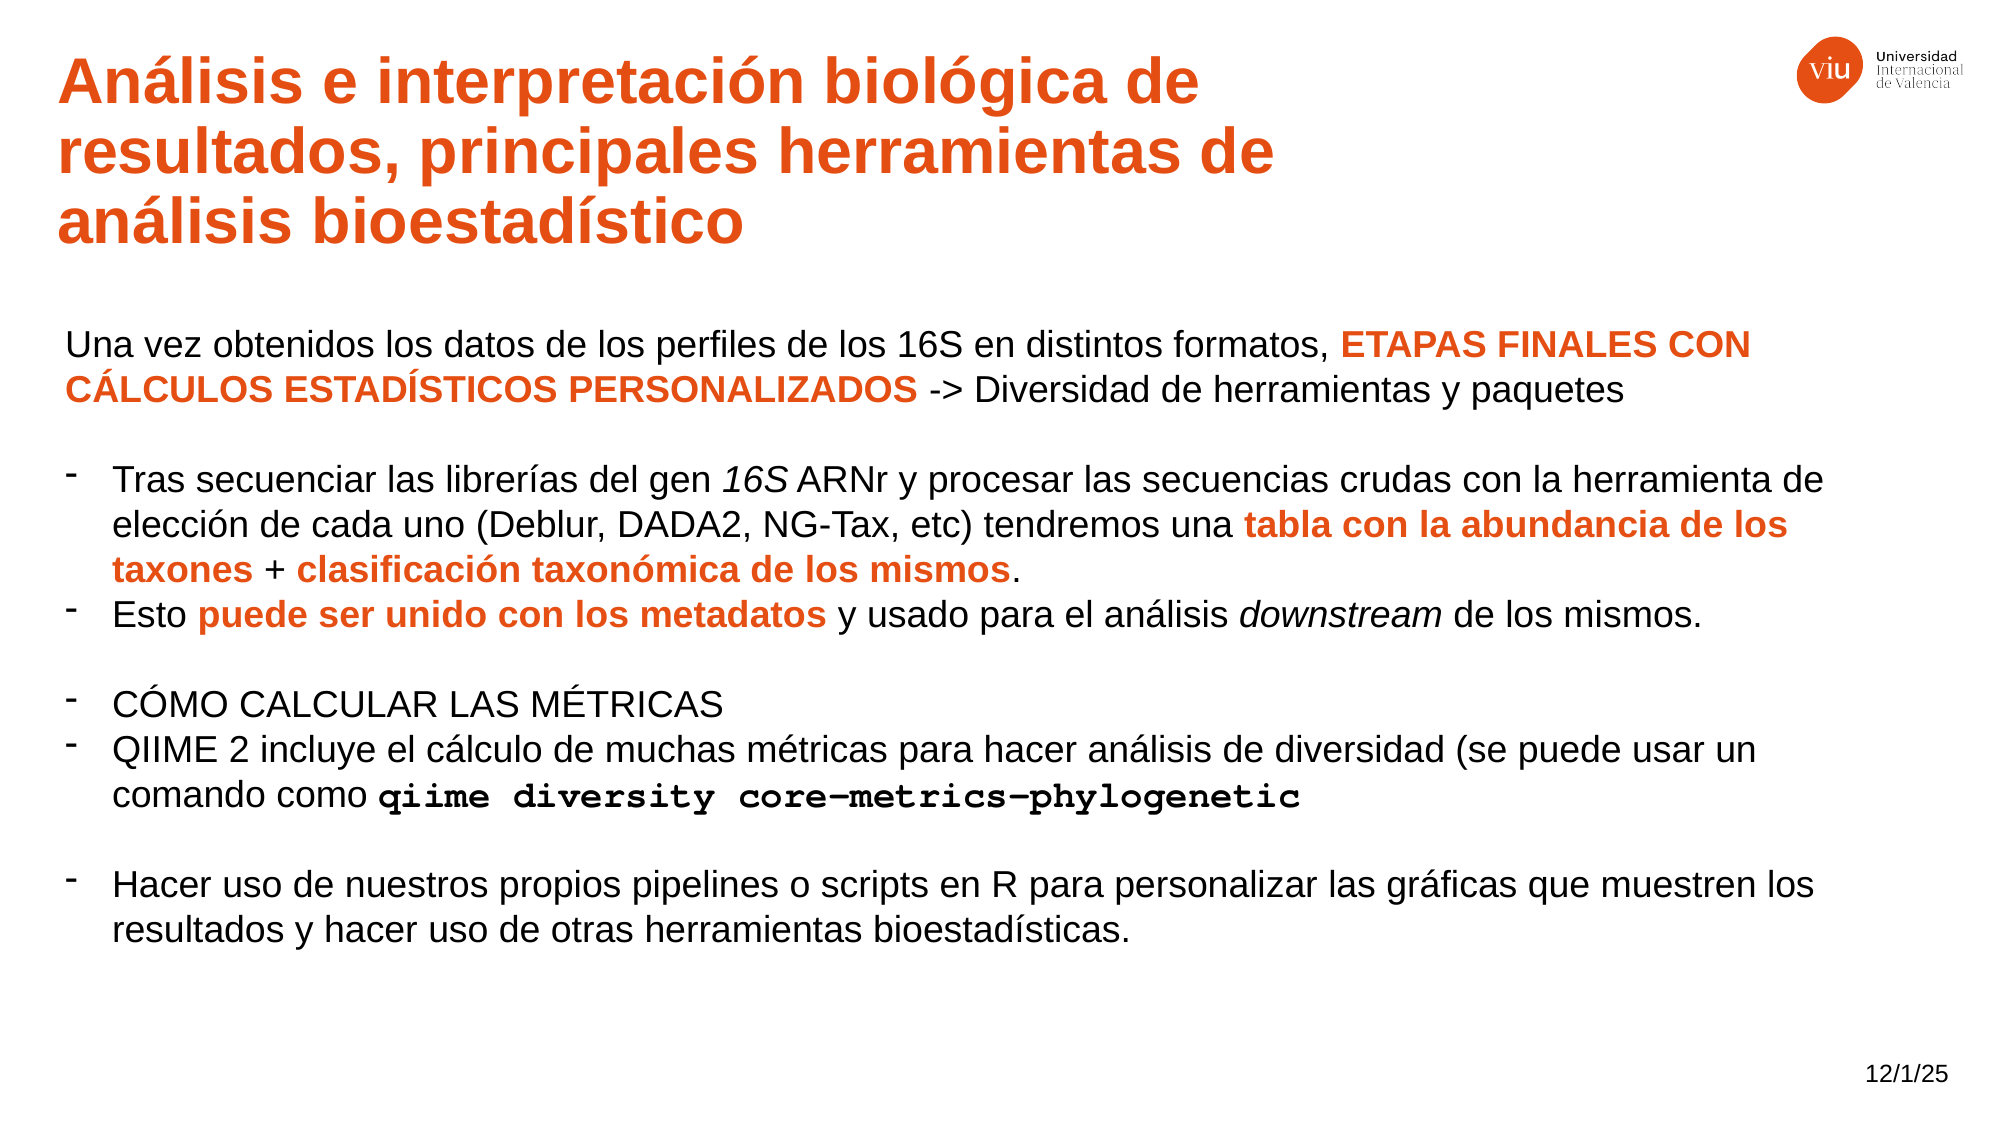

Análisis e interpretación biológica de resultados, principales herramientas de análisis bioestadístico

Una vez obtenidos los datos de los perfiles de los 16S en distintos formatos, ETAPAS FINALES CON CÁLCULOS ESTADÍSTICOS PERSONALIZADOS -> Diversidad de herramientas y paquetes

Tras secuenciar las librerías del gen 16S ARNr y procesar las secuencias crudas con la herramienta de elección de cada uno (Deblur, DADA2, NG-Tax, etc) tendremos una tabla con la abundancia de los taxones + clasificación taxonómica de los mismos.
Esto puede ser unido con los metadatos y usado para el análisis downstream de los mismos.

CÓMO CALCULAR LAS MÉTRICAS
QIIME 2 incluye el cálculo de muchas métricas para hacer análisis de diversidad (se puede usar un comando como qiime diversity core-metrics-phylogenetic

Hacer uso de nuestros propios pipelines o scripts en R para personalizar las gráficas que muestren los resultados y hacer uso de otras herramientas bioestadísticas.